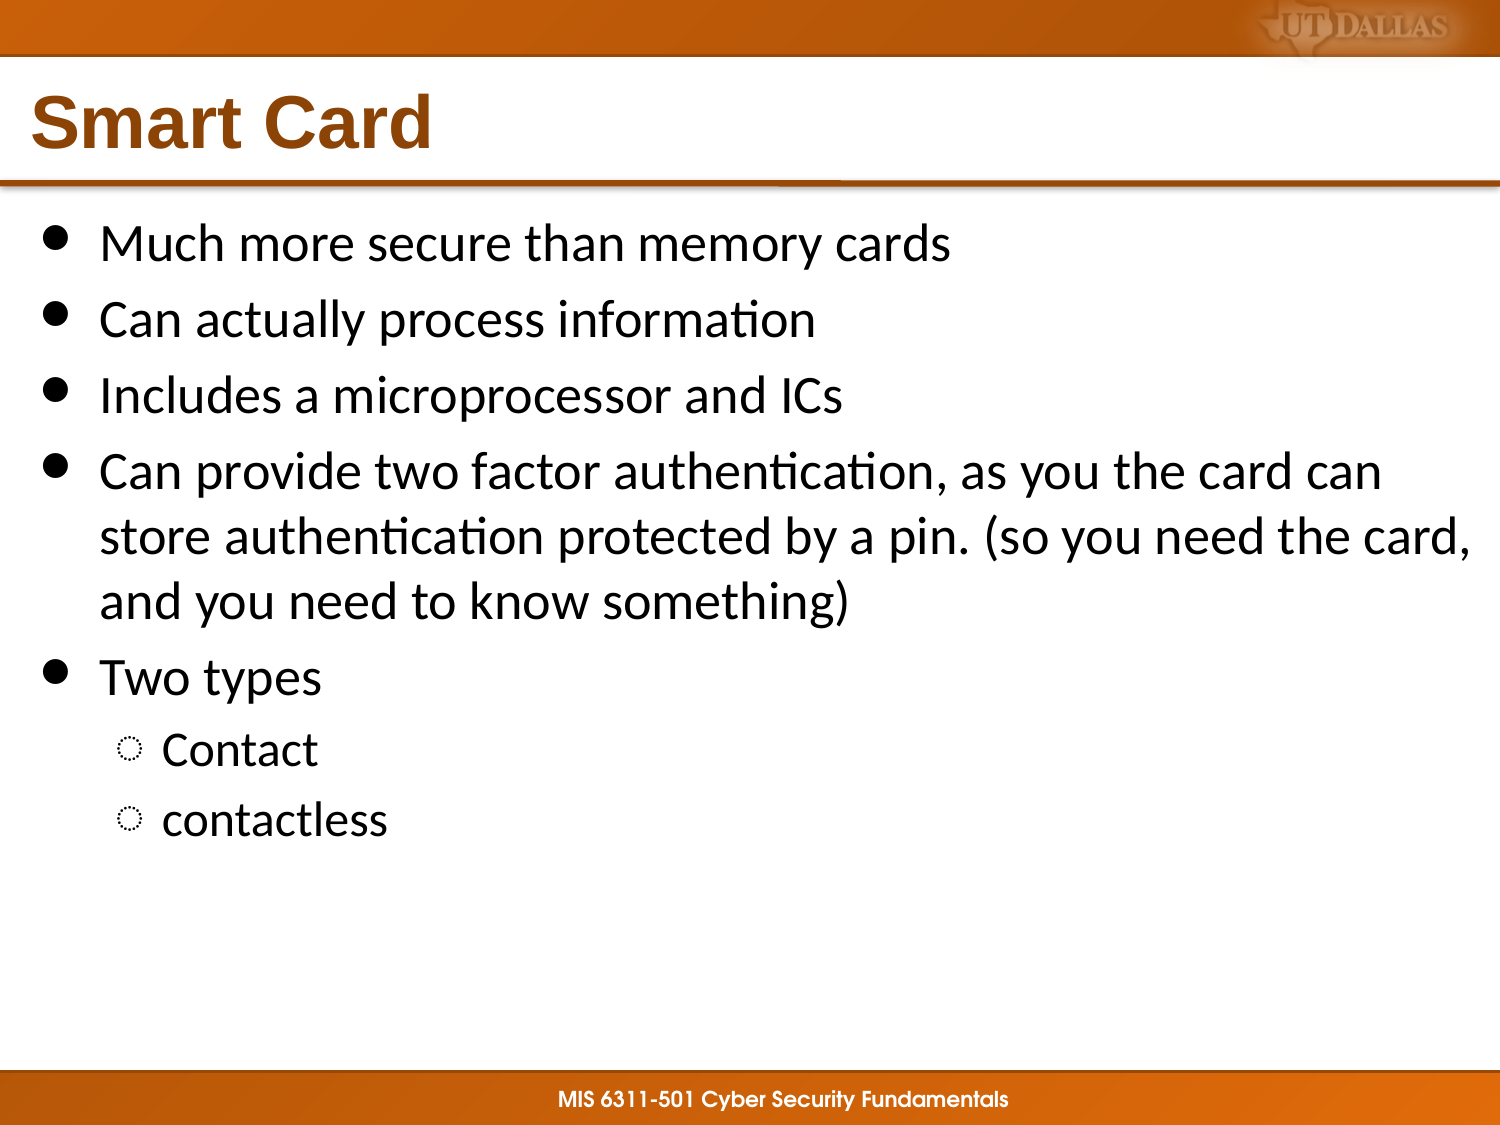

# Smart Card
Much more secure than memory cards
Can actually process information
Includes a microprocessor and ICs
Can provide two factor authentication, as you the card can store authentication protected by a pin. (so you need the card, and you need to know something)
Two types
Contact
contactless